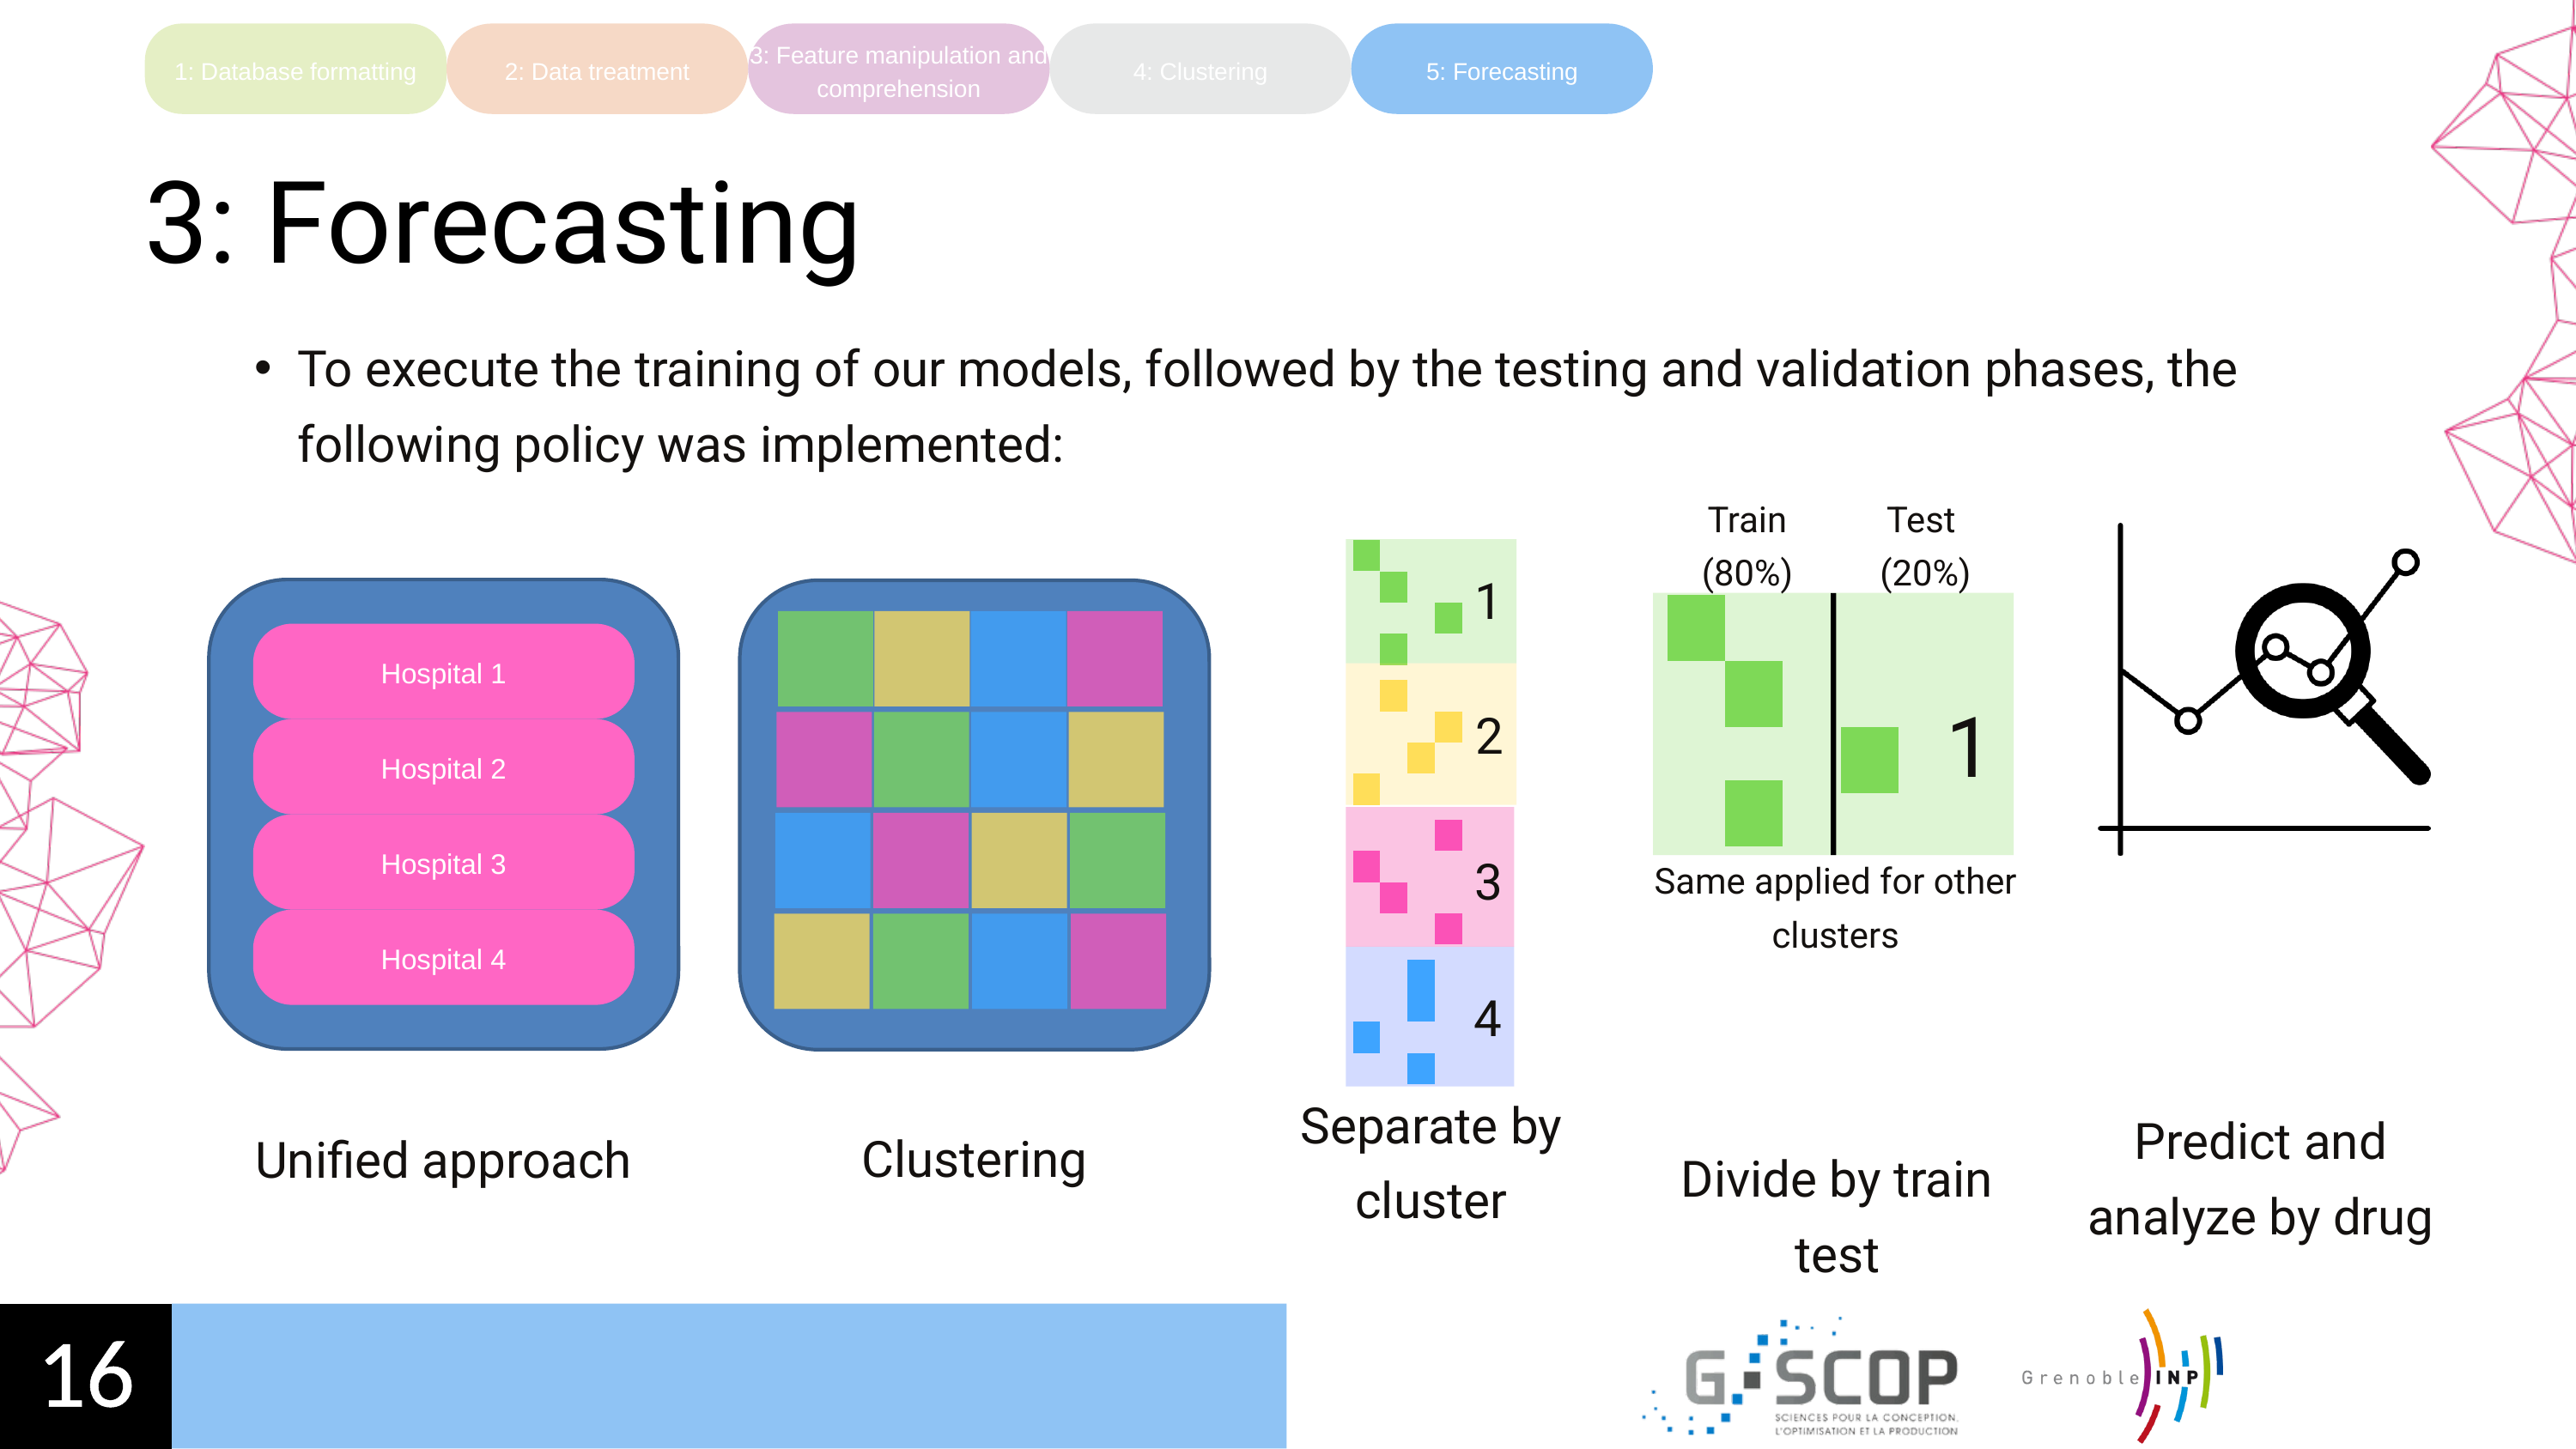

3: Feature manipulation and comprehension
1: Database formatting
2: Data treatment
4: Clustering
5: Forecasting
3: Forecasting
To execute the training of our models, followed by the testing and validation phases, the following policy was implemented:

Train (80%)
Test  (20%)

1

Same applied for other clusters
Divide by train test

Predict and analyze by drug

1

2

3

4

Separate by cluster

Hospital 1

Hospital 2

Hospital 3

Hospital 4
Unified approach

H2

Clustering

16